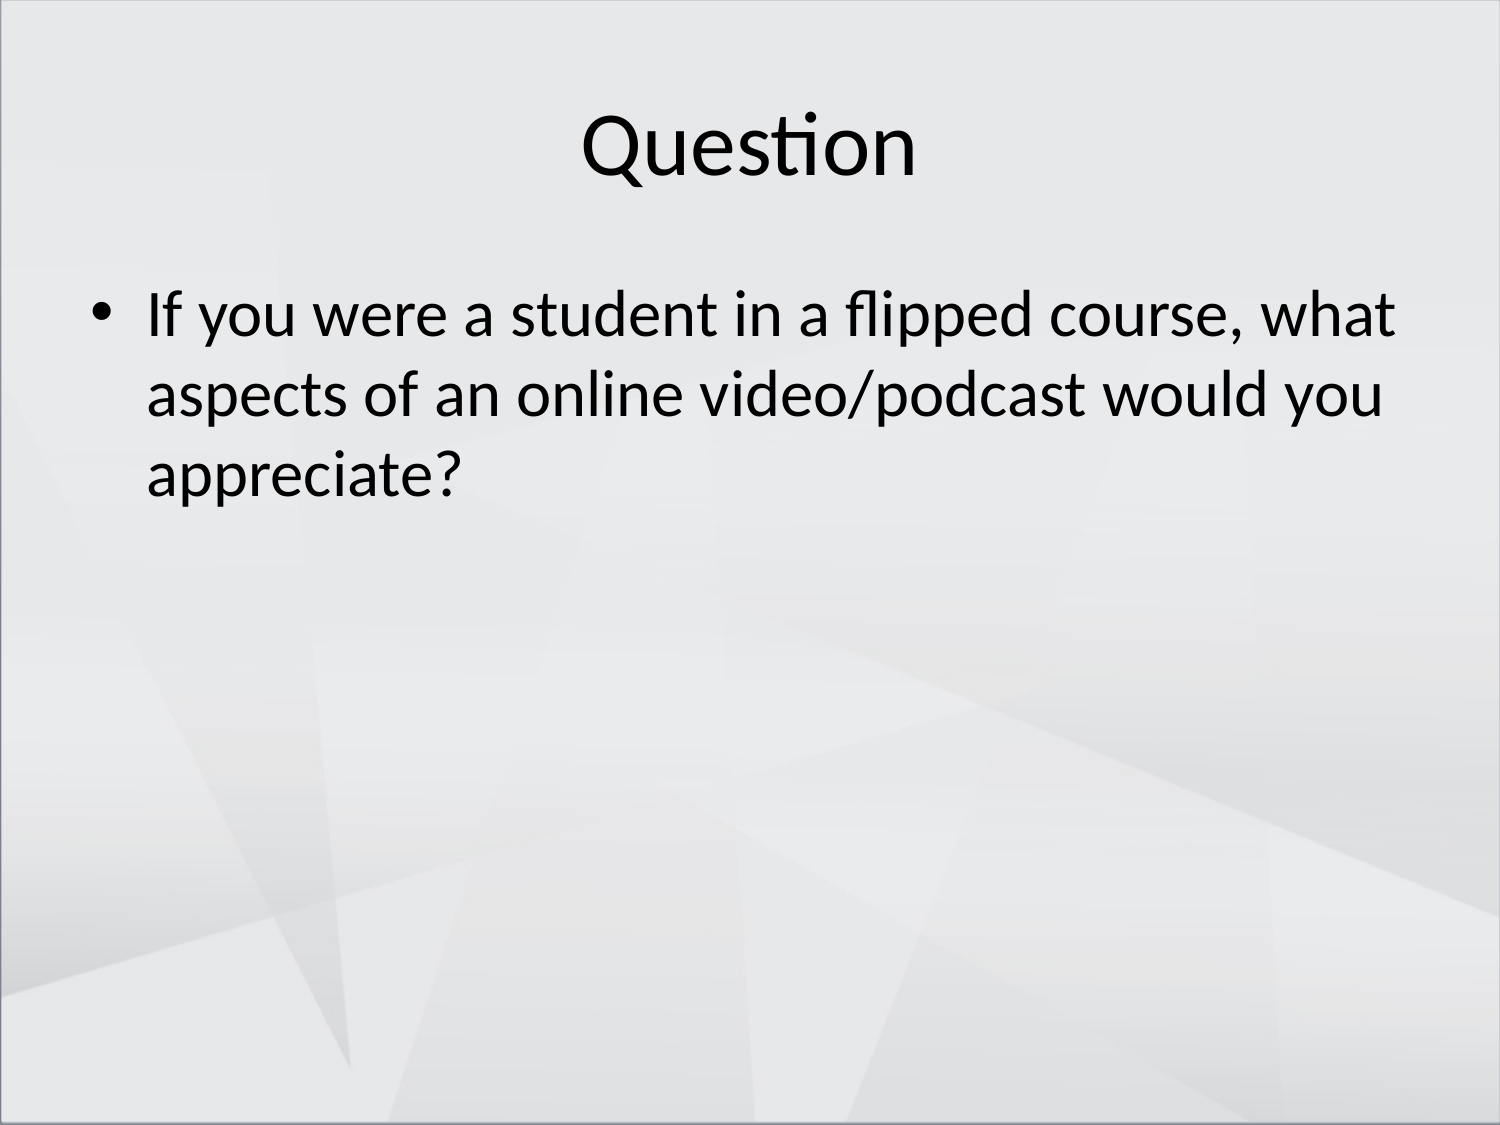

# Question
If you were a student in a flipped course, what aspects of an online video/podcast would you appreciate?